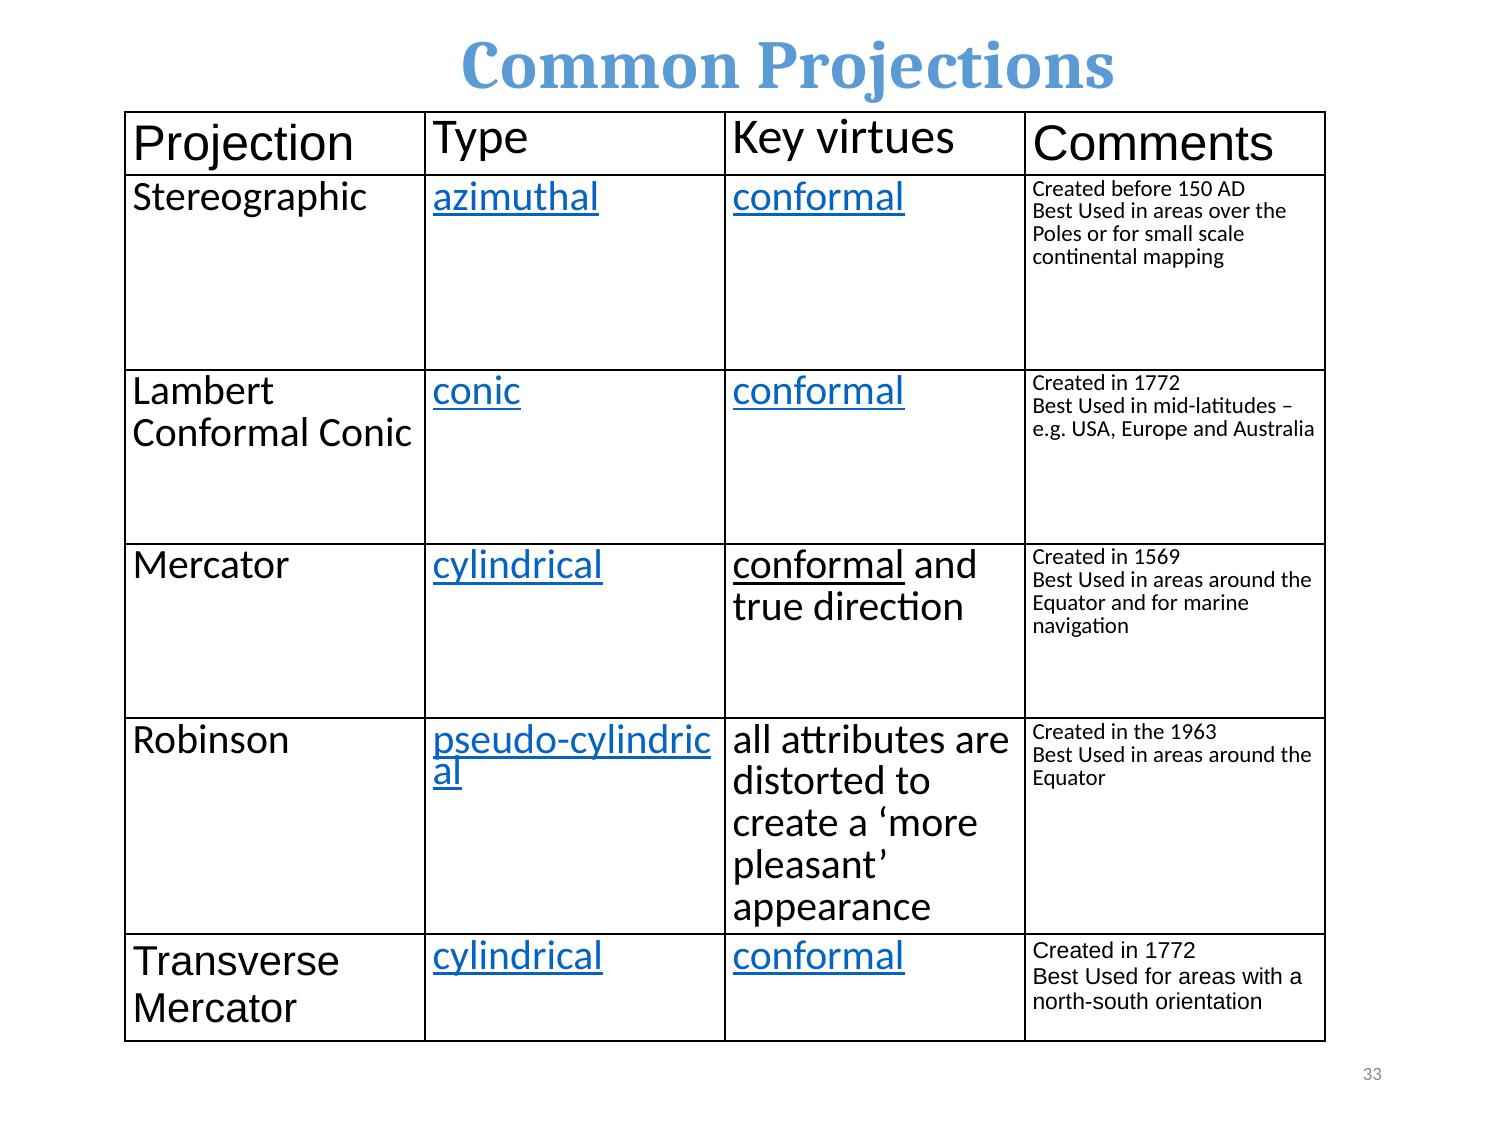

# Common Projections
| Projection | Type | Key virtues | Comments |
| --- | --- | --- | --- |
| Stereographic | azimuthal | conformal | Created before 150 AD Best Used in areas over the Poles or for small scale continental mapping |
| Lambert Conformal Conic | conic | conformal | Created in 1772 Best Used in mid-latitudes – e.g. USA, Europe and Australia |
| Mercator | cylindrical | conformal and true direction | Created in 1569 Best Used in areas around the Equator and for marine navigation |
| Robinson | pseudo-cylindrical | all attributes are distorted to create a ‘more pleasant’ appearance | Created in the 1963 Best Used in areas around the Equator |
| Transverse Mercator | cylindrical | conformal | Created in 1772 Best Used for areas with a north-south orientation |
33